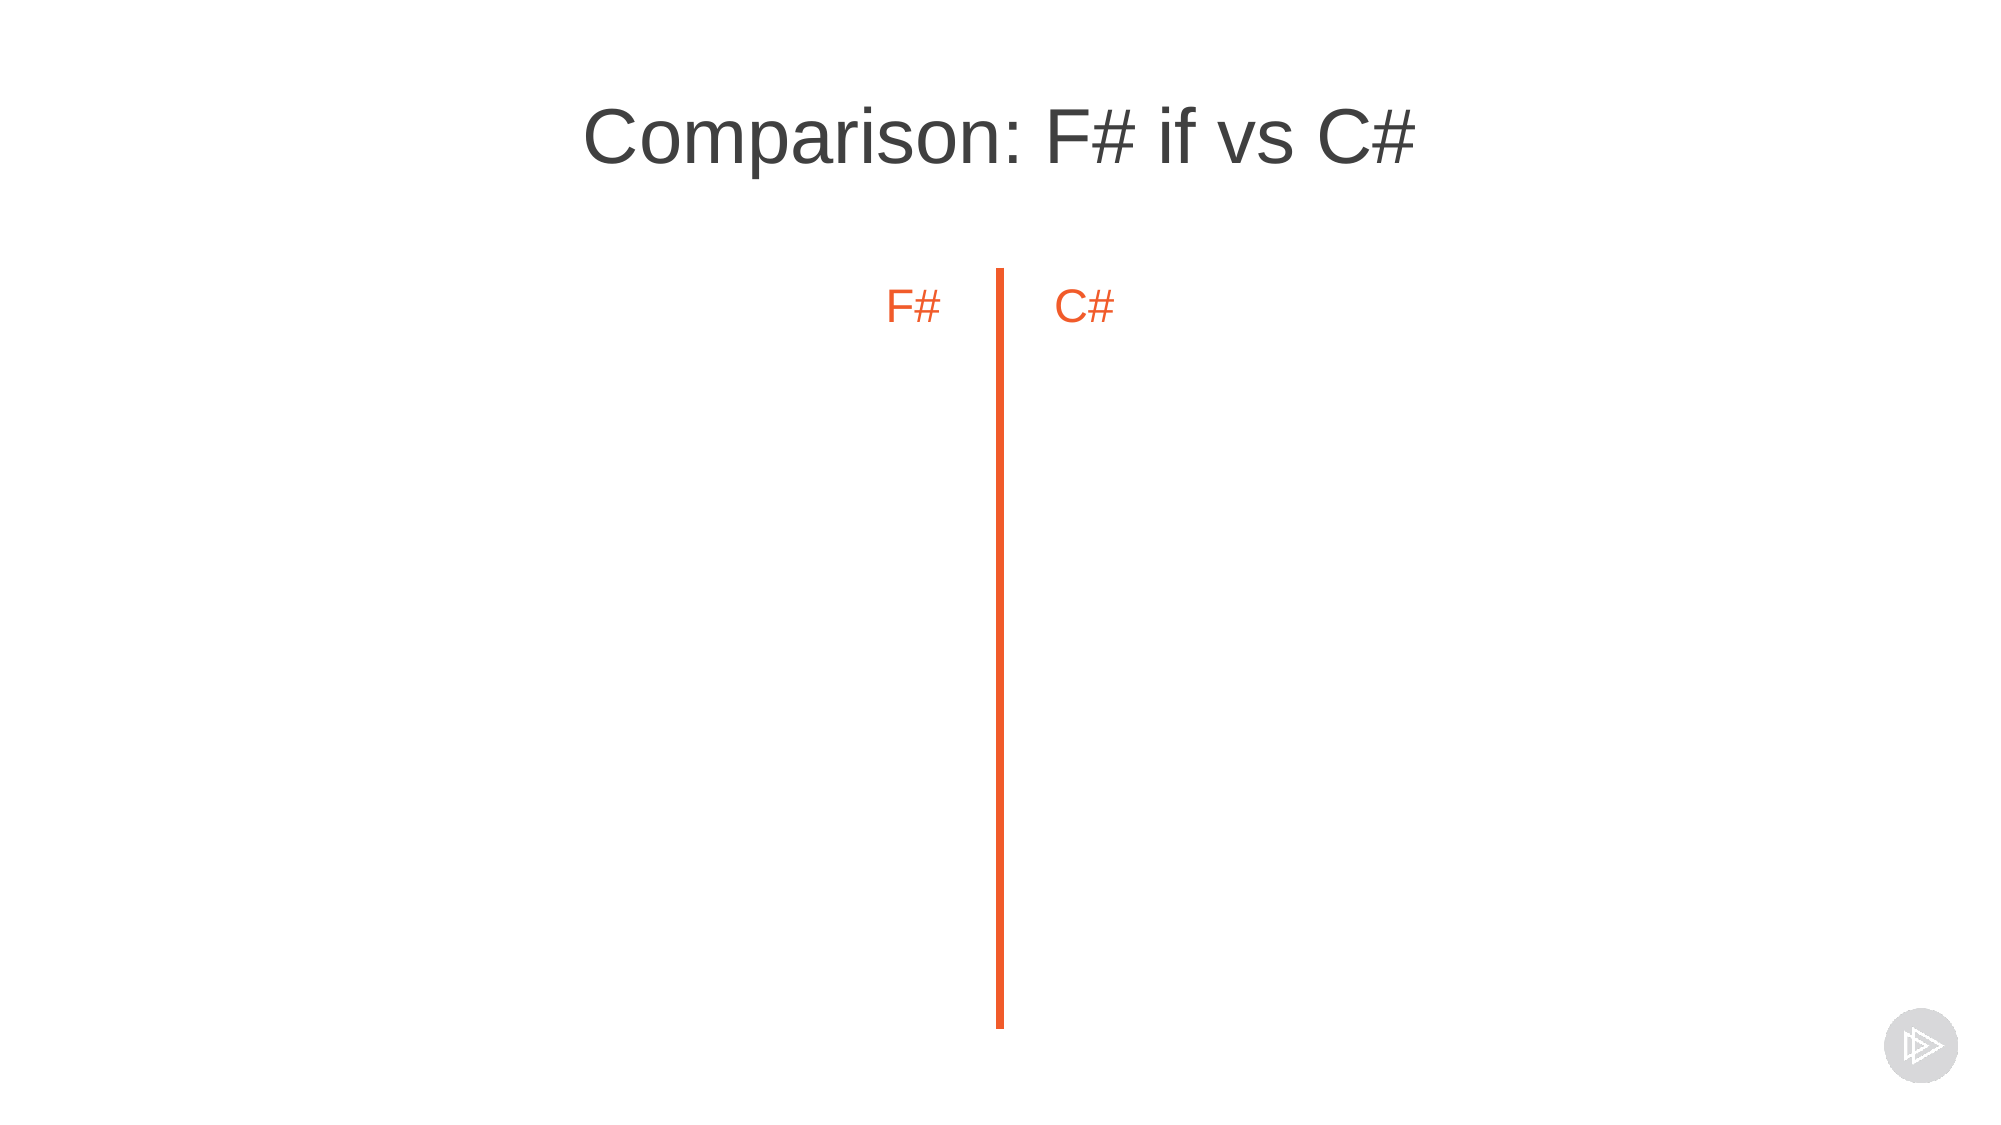

# Comparison: F# if vs C#
F#

C#